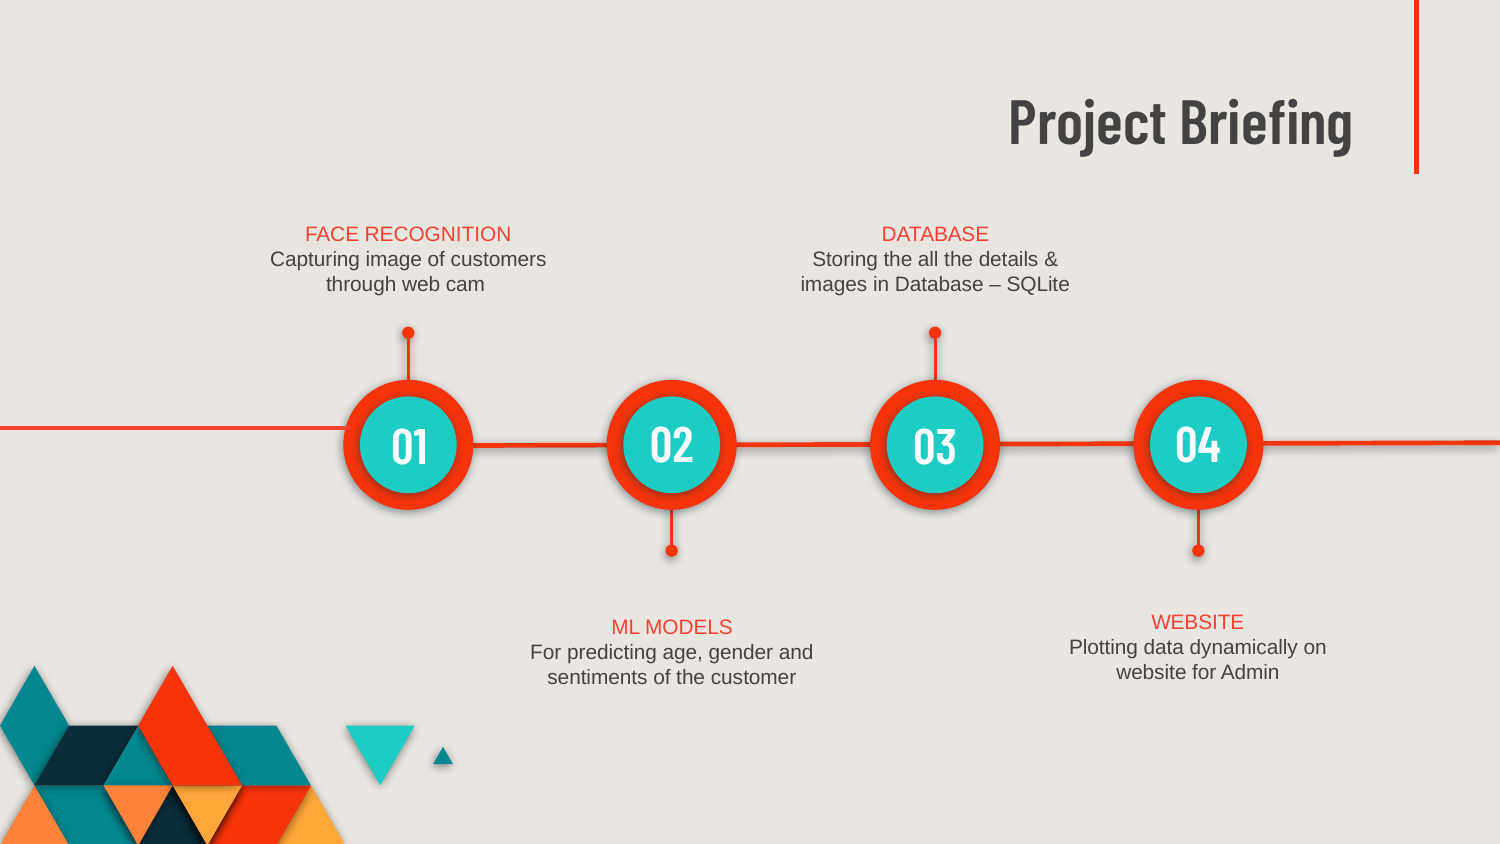

# Project Briefing
FACE RECOGNITION
Capturing image of customers through web cam
DATABASE
Storing the all the details & images in Database – SQLite

02
04
01
03
WEBSITE
Plotting data dynamically on website for Admin
ML MODELS
For predicting age, gender and sentiments of the customer